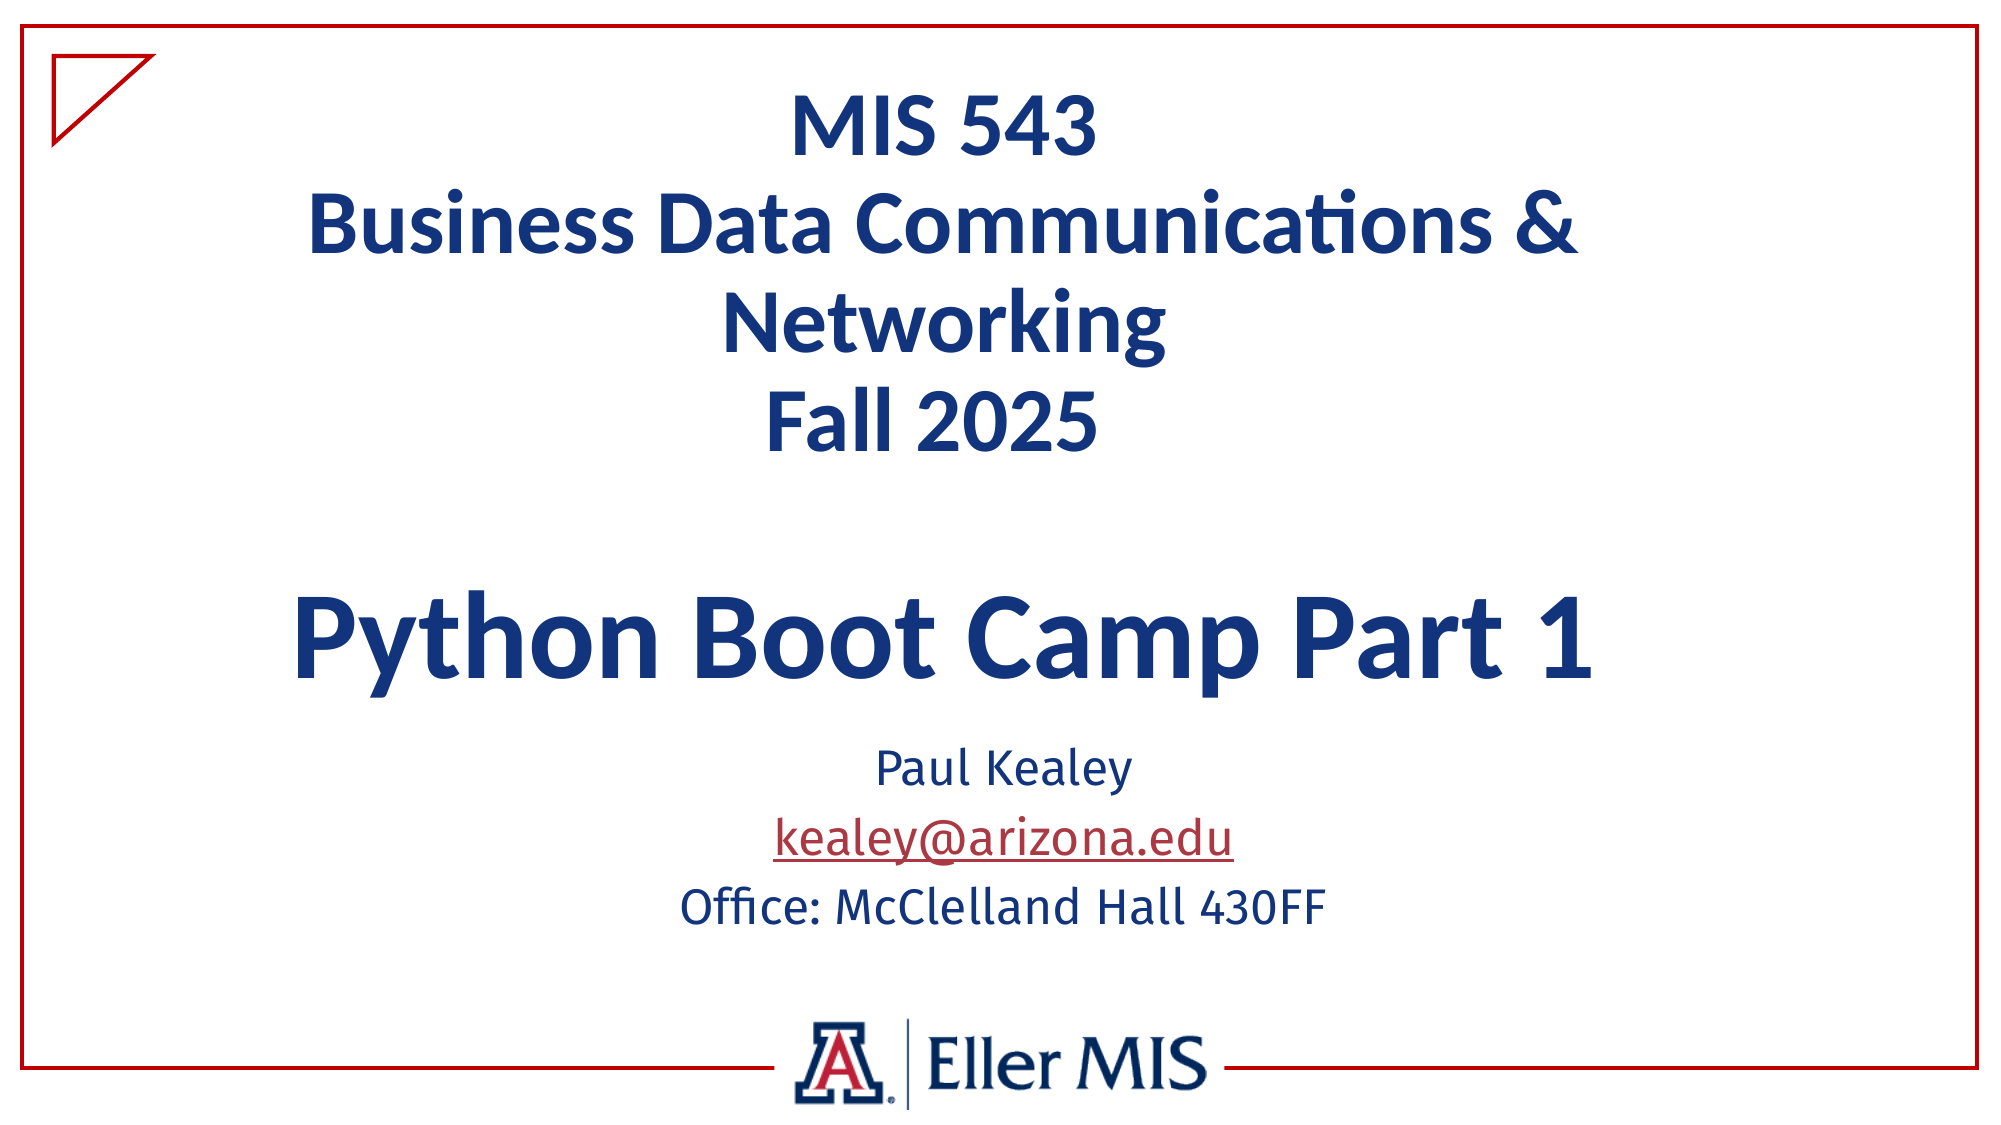

# MIS 543 Business Data Communications & Networking Fall 2025 Python Boot Camp Part 1
Paul Kealey
kealey@arizona.edu
Office: McClelland Hall 430FF